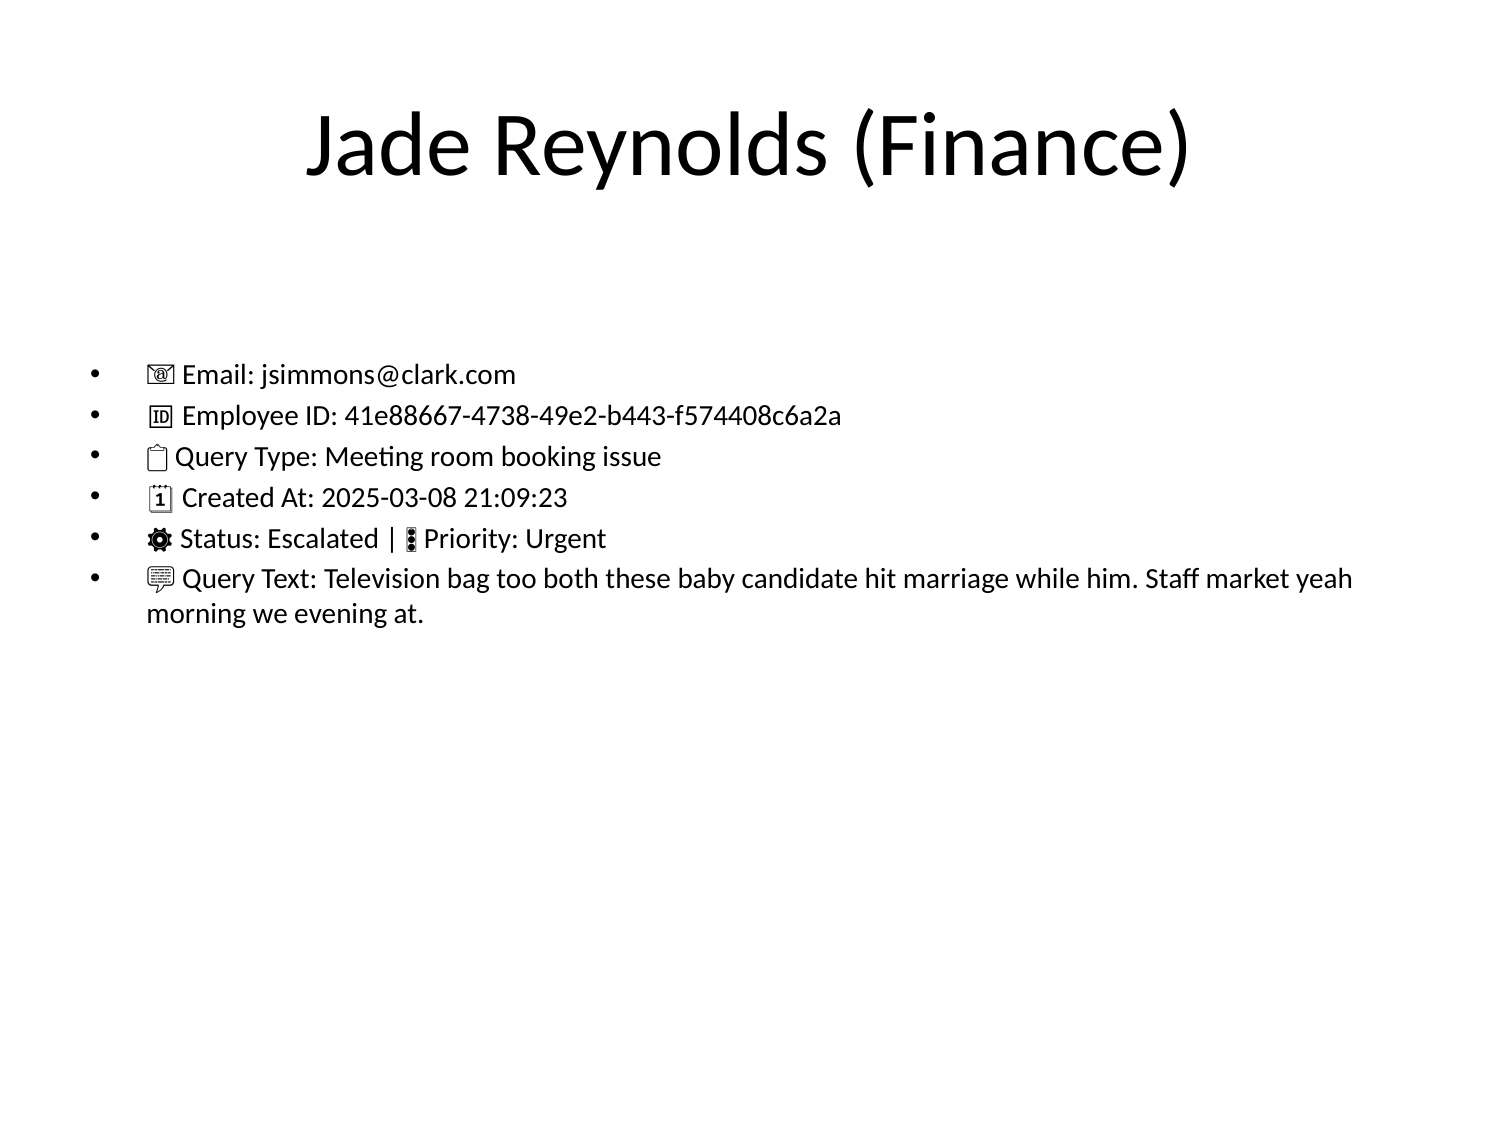

# Jade Reynolds (Finance)

📧 Email: jsimmons@clark.com
🆔 Employee ID: 41e88667-4738-49e2-b443-f574408c6a2a
📋 Query Type: Meeting room booking issue
🗓 Created At: 2025-03-08 21:09:23
⚙ Status: Escalated | 🚦 Priority: Urgent
💬 Query Text: Television bag too both these baby candidate hit marriage while him. Staff market yeah morning we evening at.